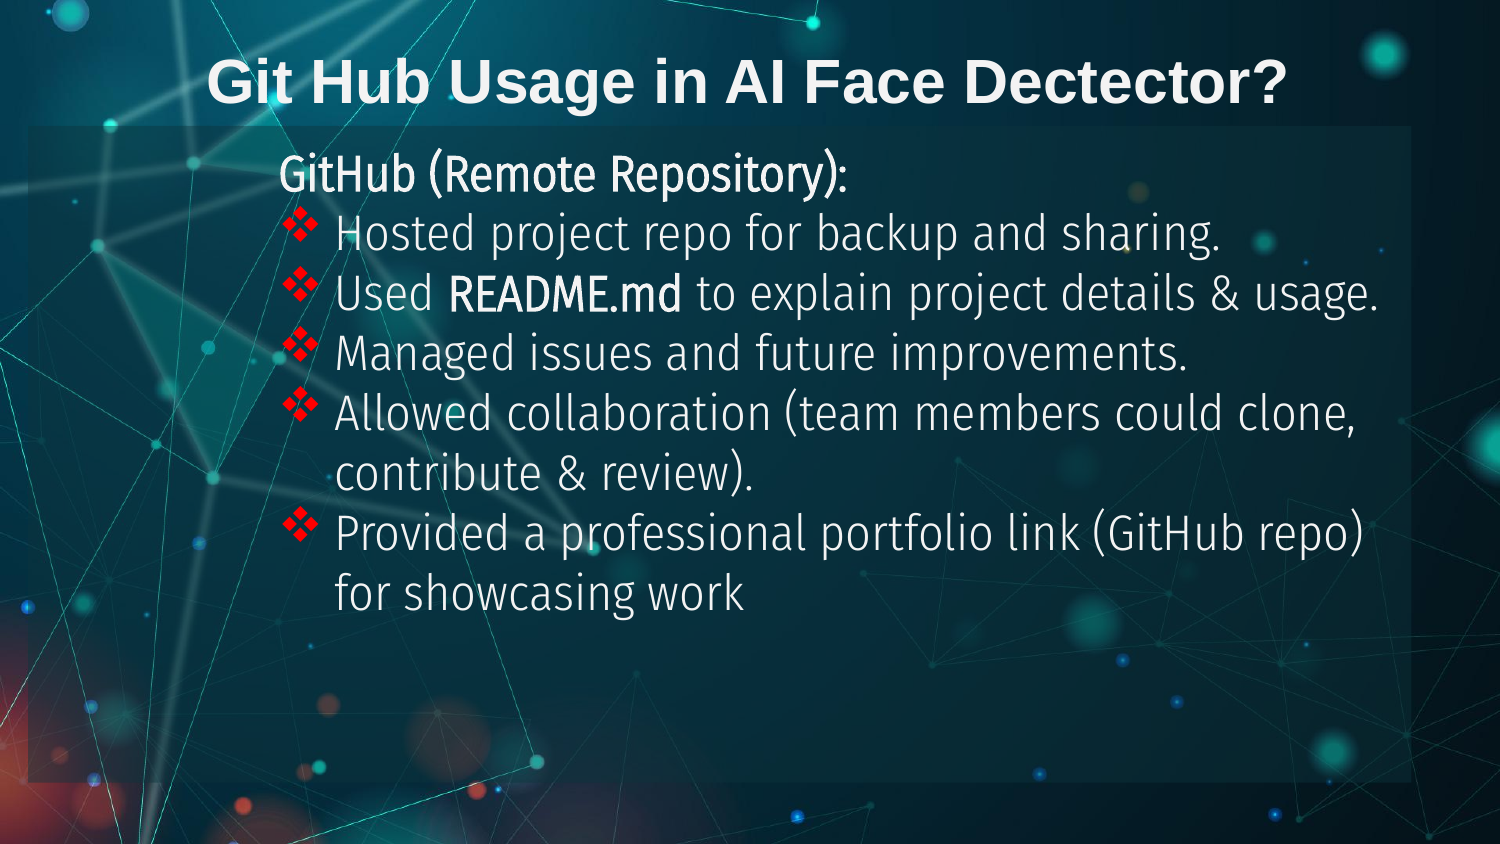

# Git Hub Usage in AI Face Dectector?
GitHub (Remote Repository):
Hosted project repo for backup and sharing.
Used README.md to explain project details & usage.
Managed issues and future improvements.
Allowed collaboration (team members could clone, contribute & review).
Provided a professional portfolio link (GitHub repo) for showcasing work